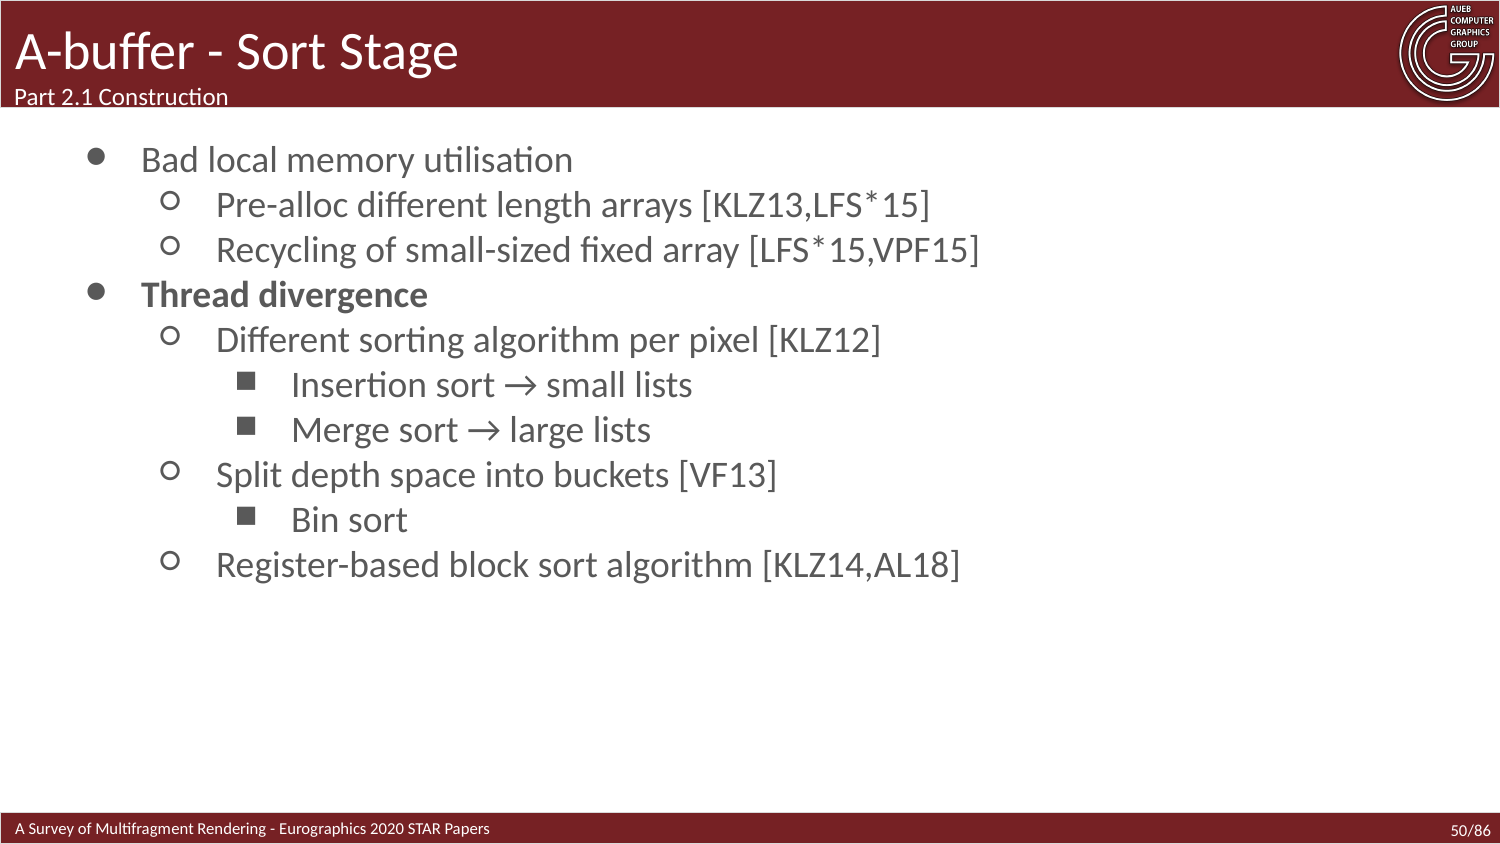

# A-buffer - Sort Stage
Part 2.1 Construction
Bad local memory utilisation
Pre-alloc different length arrays [KLZ13,LFS*15]
Recycling of small-sized fixed array [LFS*15,VPF15]
Thread divergence
Different sorting algorithm per pixel [KLZ12]
Insertion sort → small lists
Merge sort → large lists
Split depth space into buckets [VF13]
Bin sort
Register-based block sort algorithm [KLZ14,AL18]
50/86